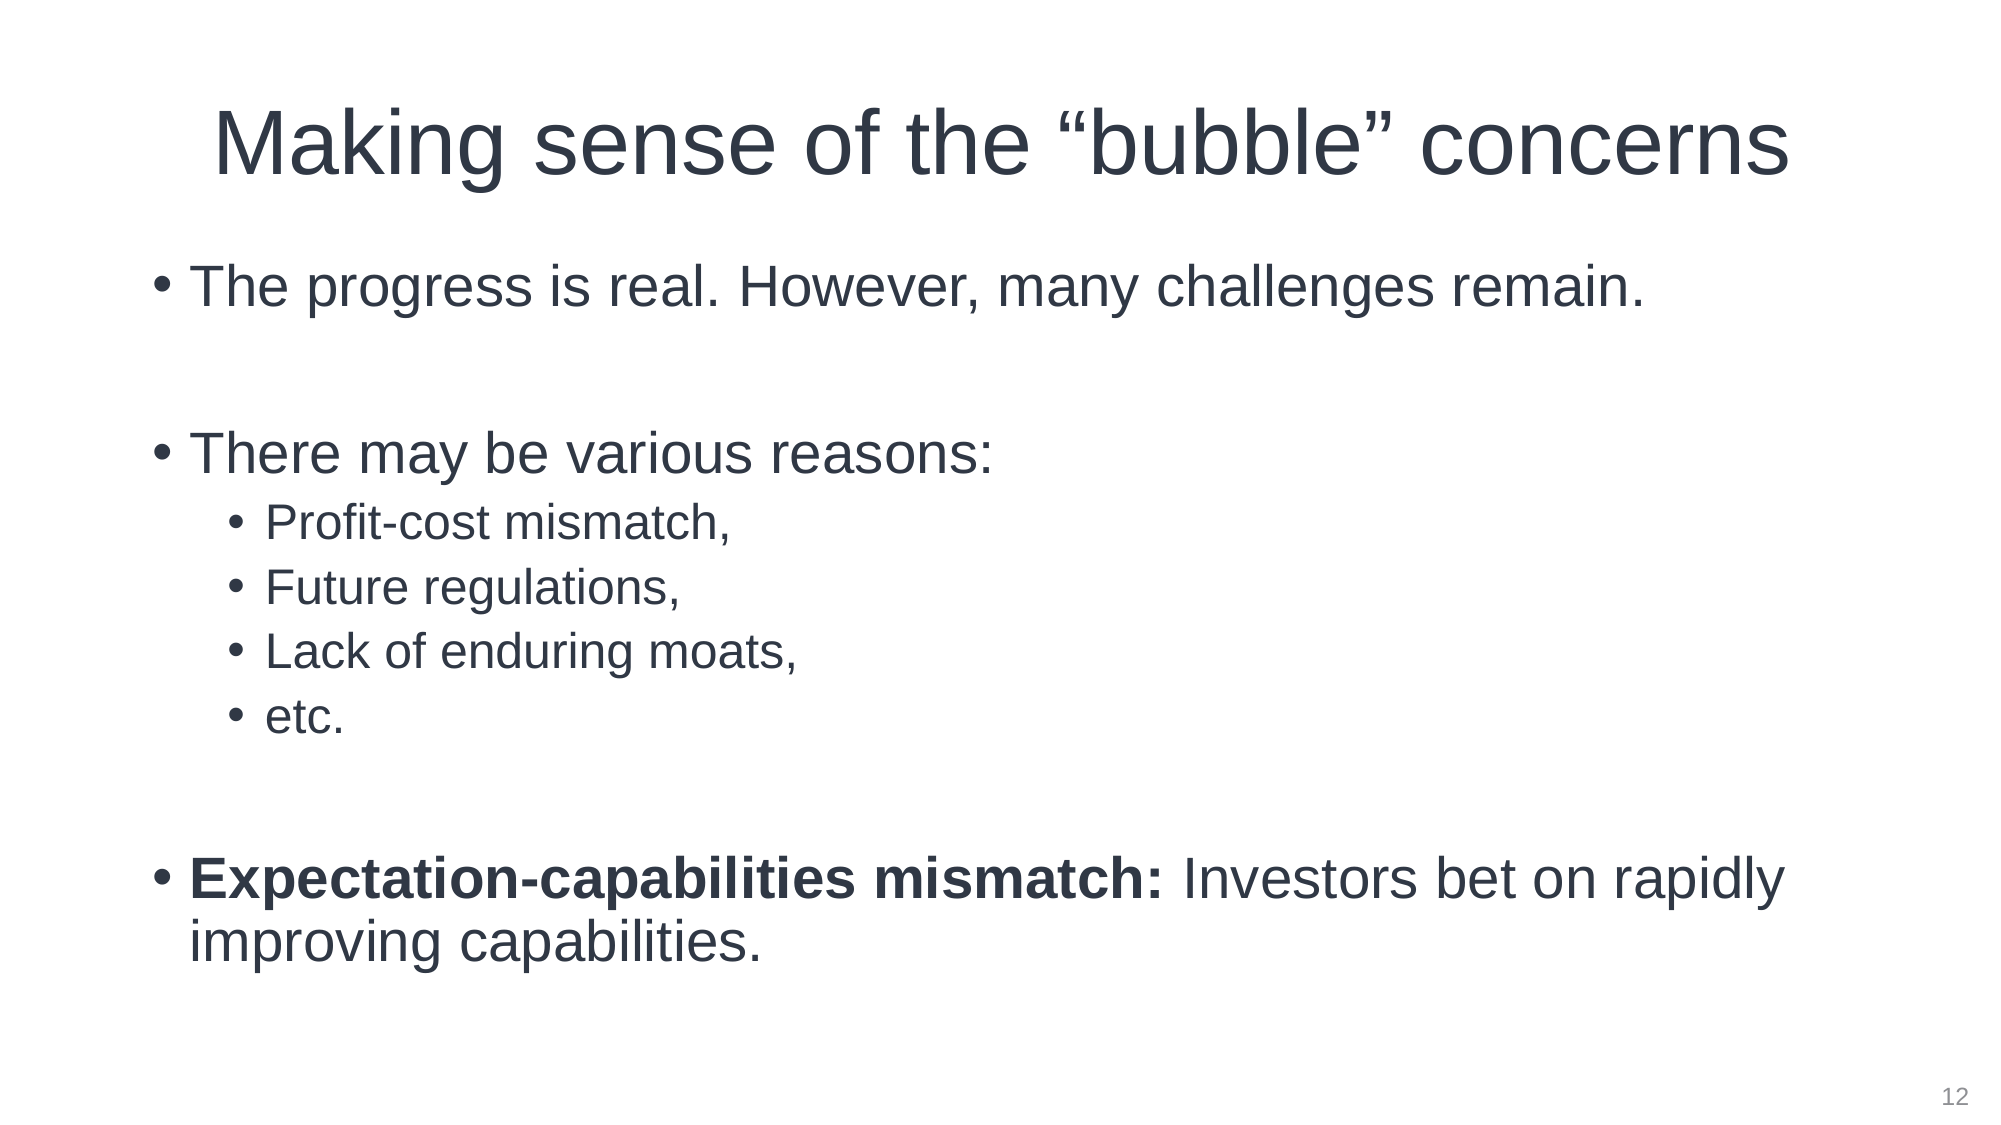

# Making sense of the “bubble” concerns
The progress is real. However, many challenges remain.

There may be various reasons:
Profit-cost mismatch,
Future regulations,
Lack of enduring moats,
etc.

Expectation-capabilities mismatch: Investors bet on rapidly improving capabilities.

12